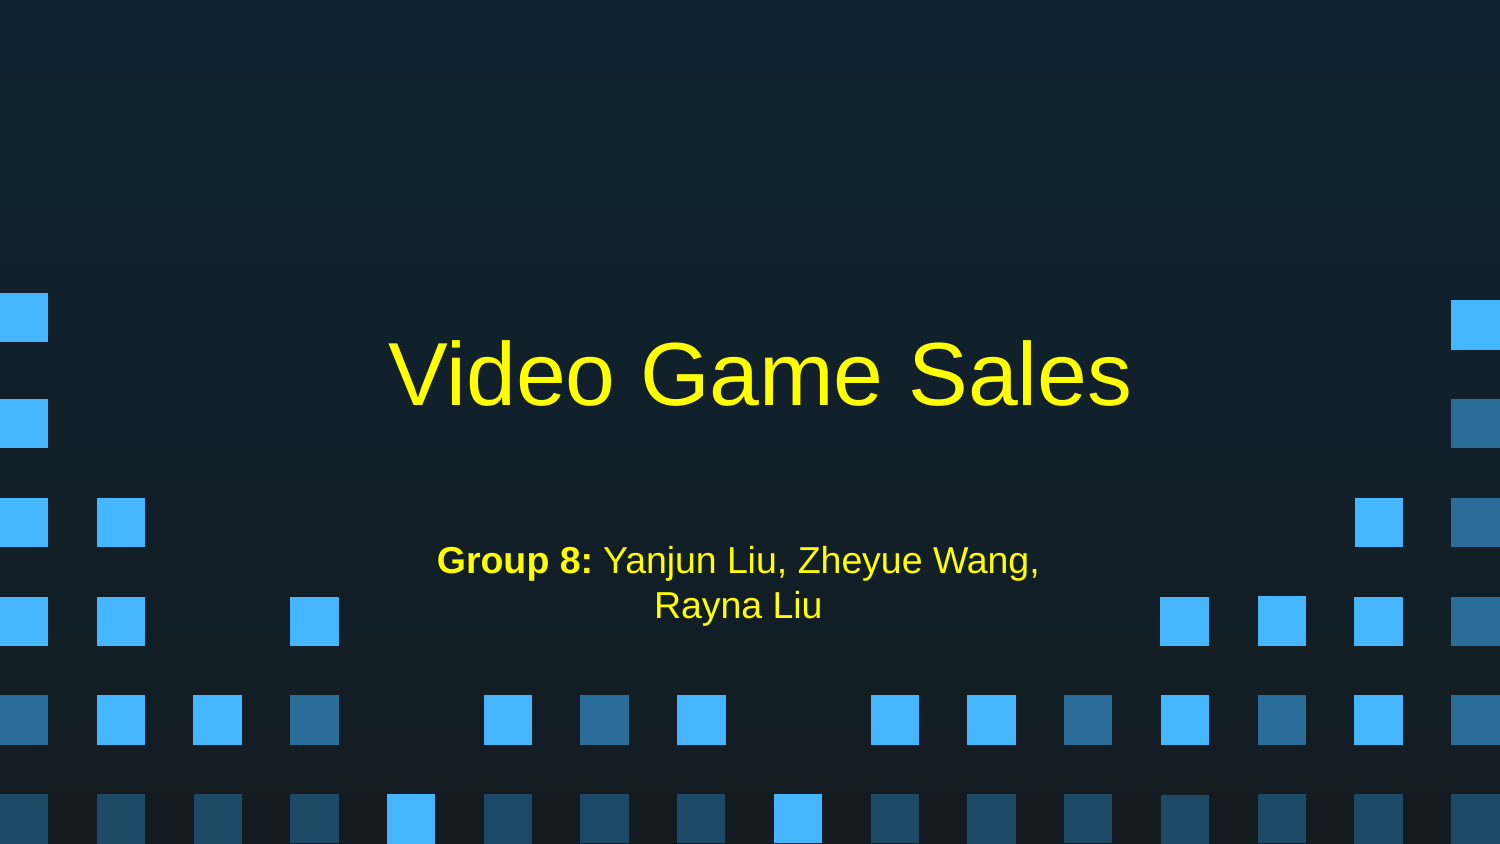

Video Game Sales
Group 8: Yanjun Liu, Zheyue Wang, Rayna Liu